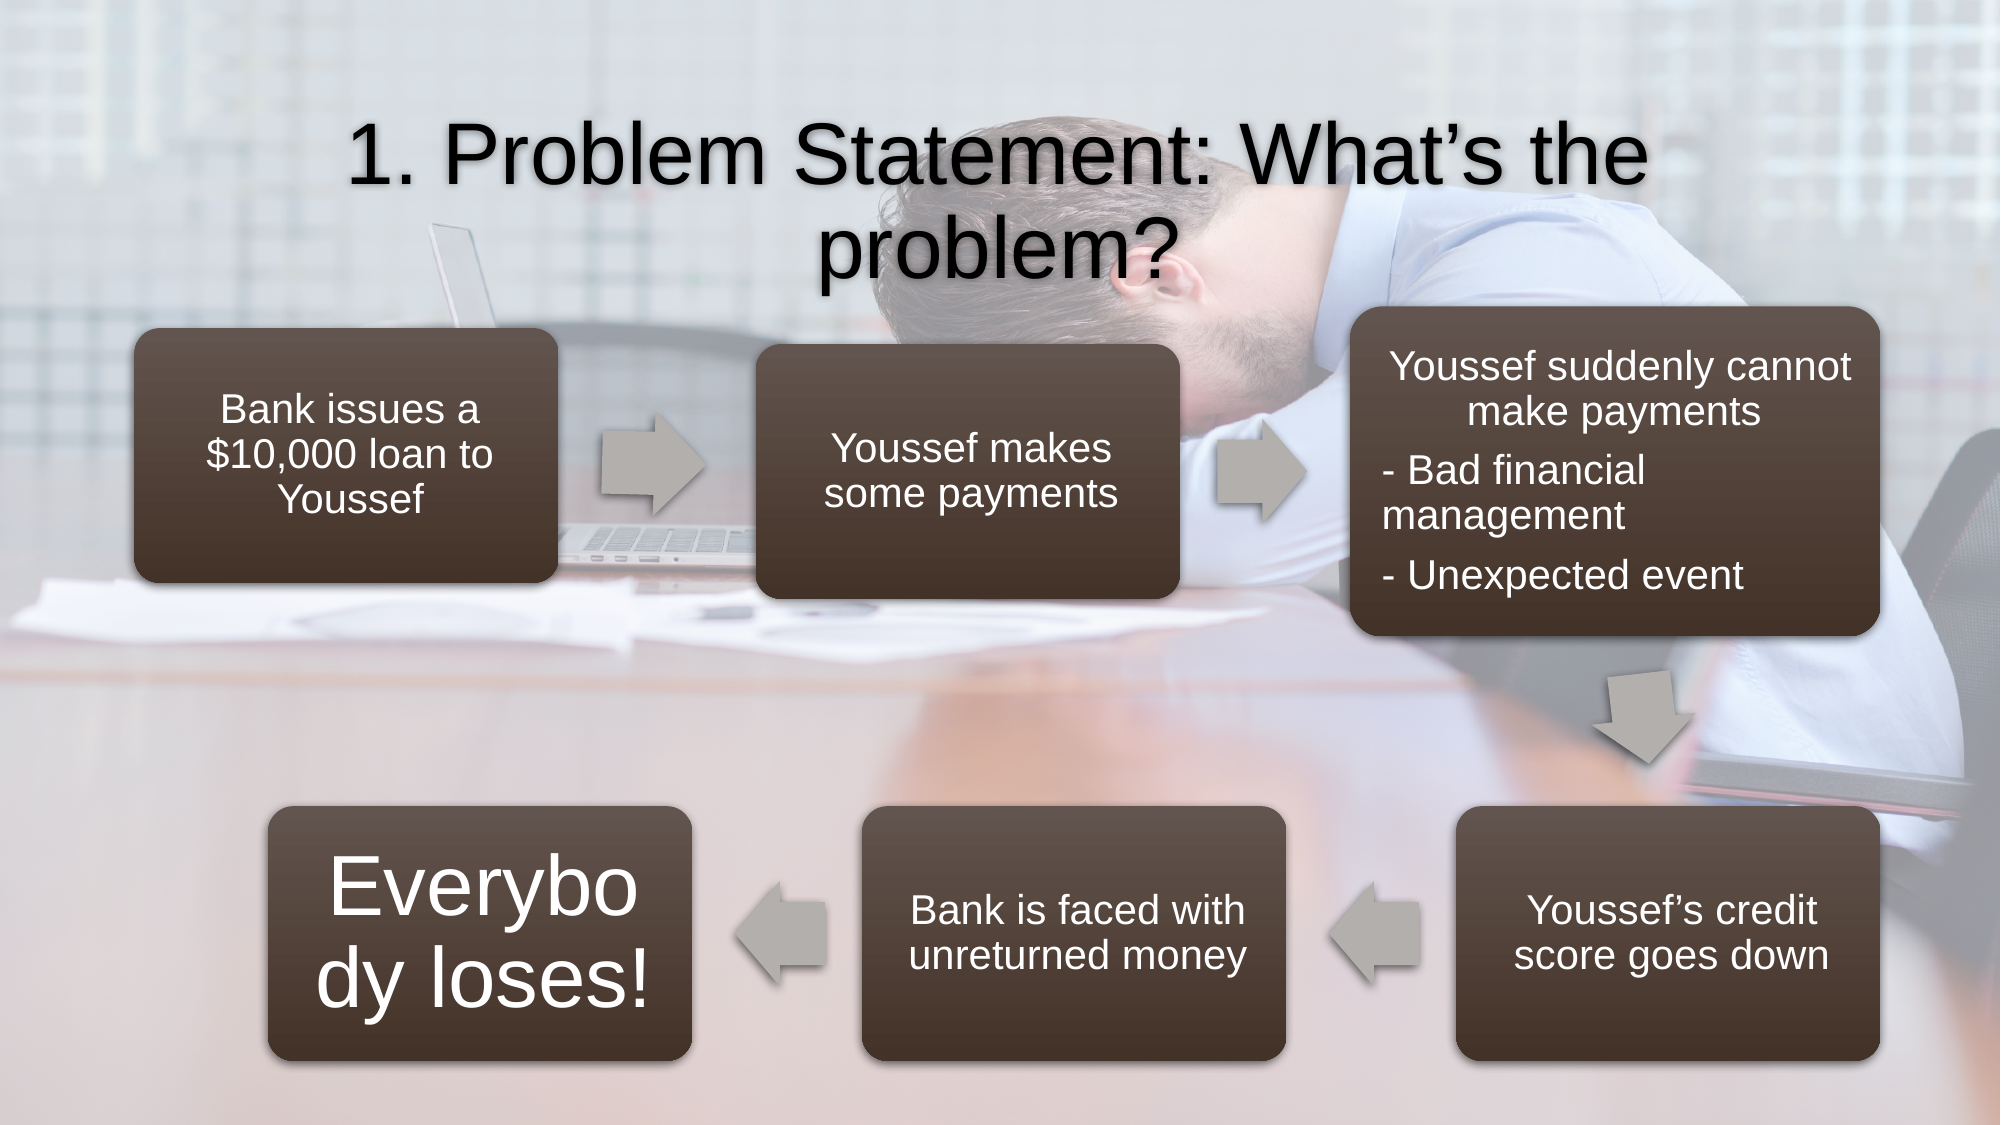

# 1. Problem Statement: What’s the problem?
Bank issues a $10,000 loan to Youssef

Youssef makes some payments

Youssef suddenly cannot make payments
- Bad financial management
- Unexpected event

Youssef’s credit score goes down

Bank is faced with unreturned money

Everybody loses!